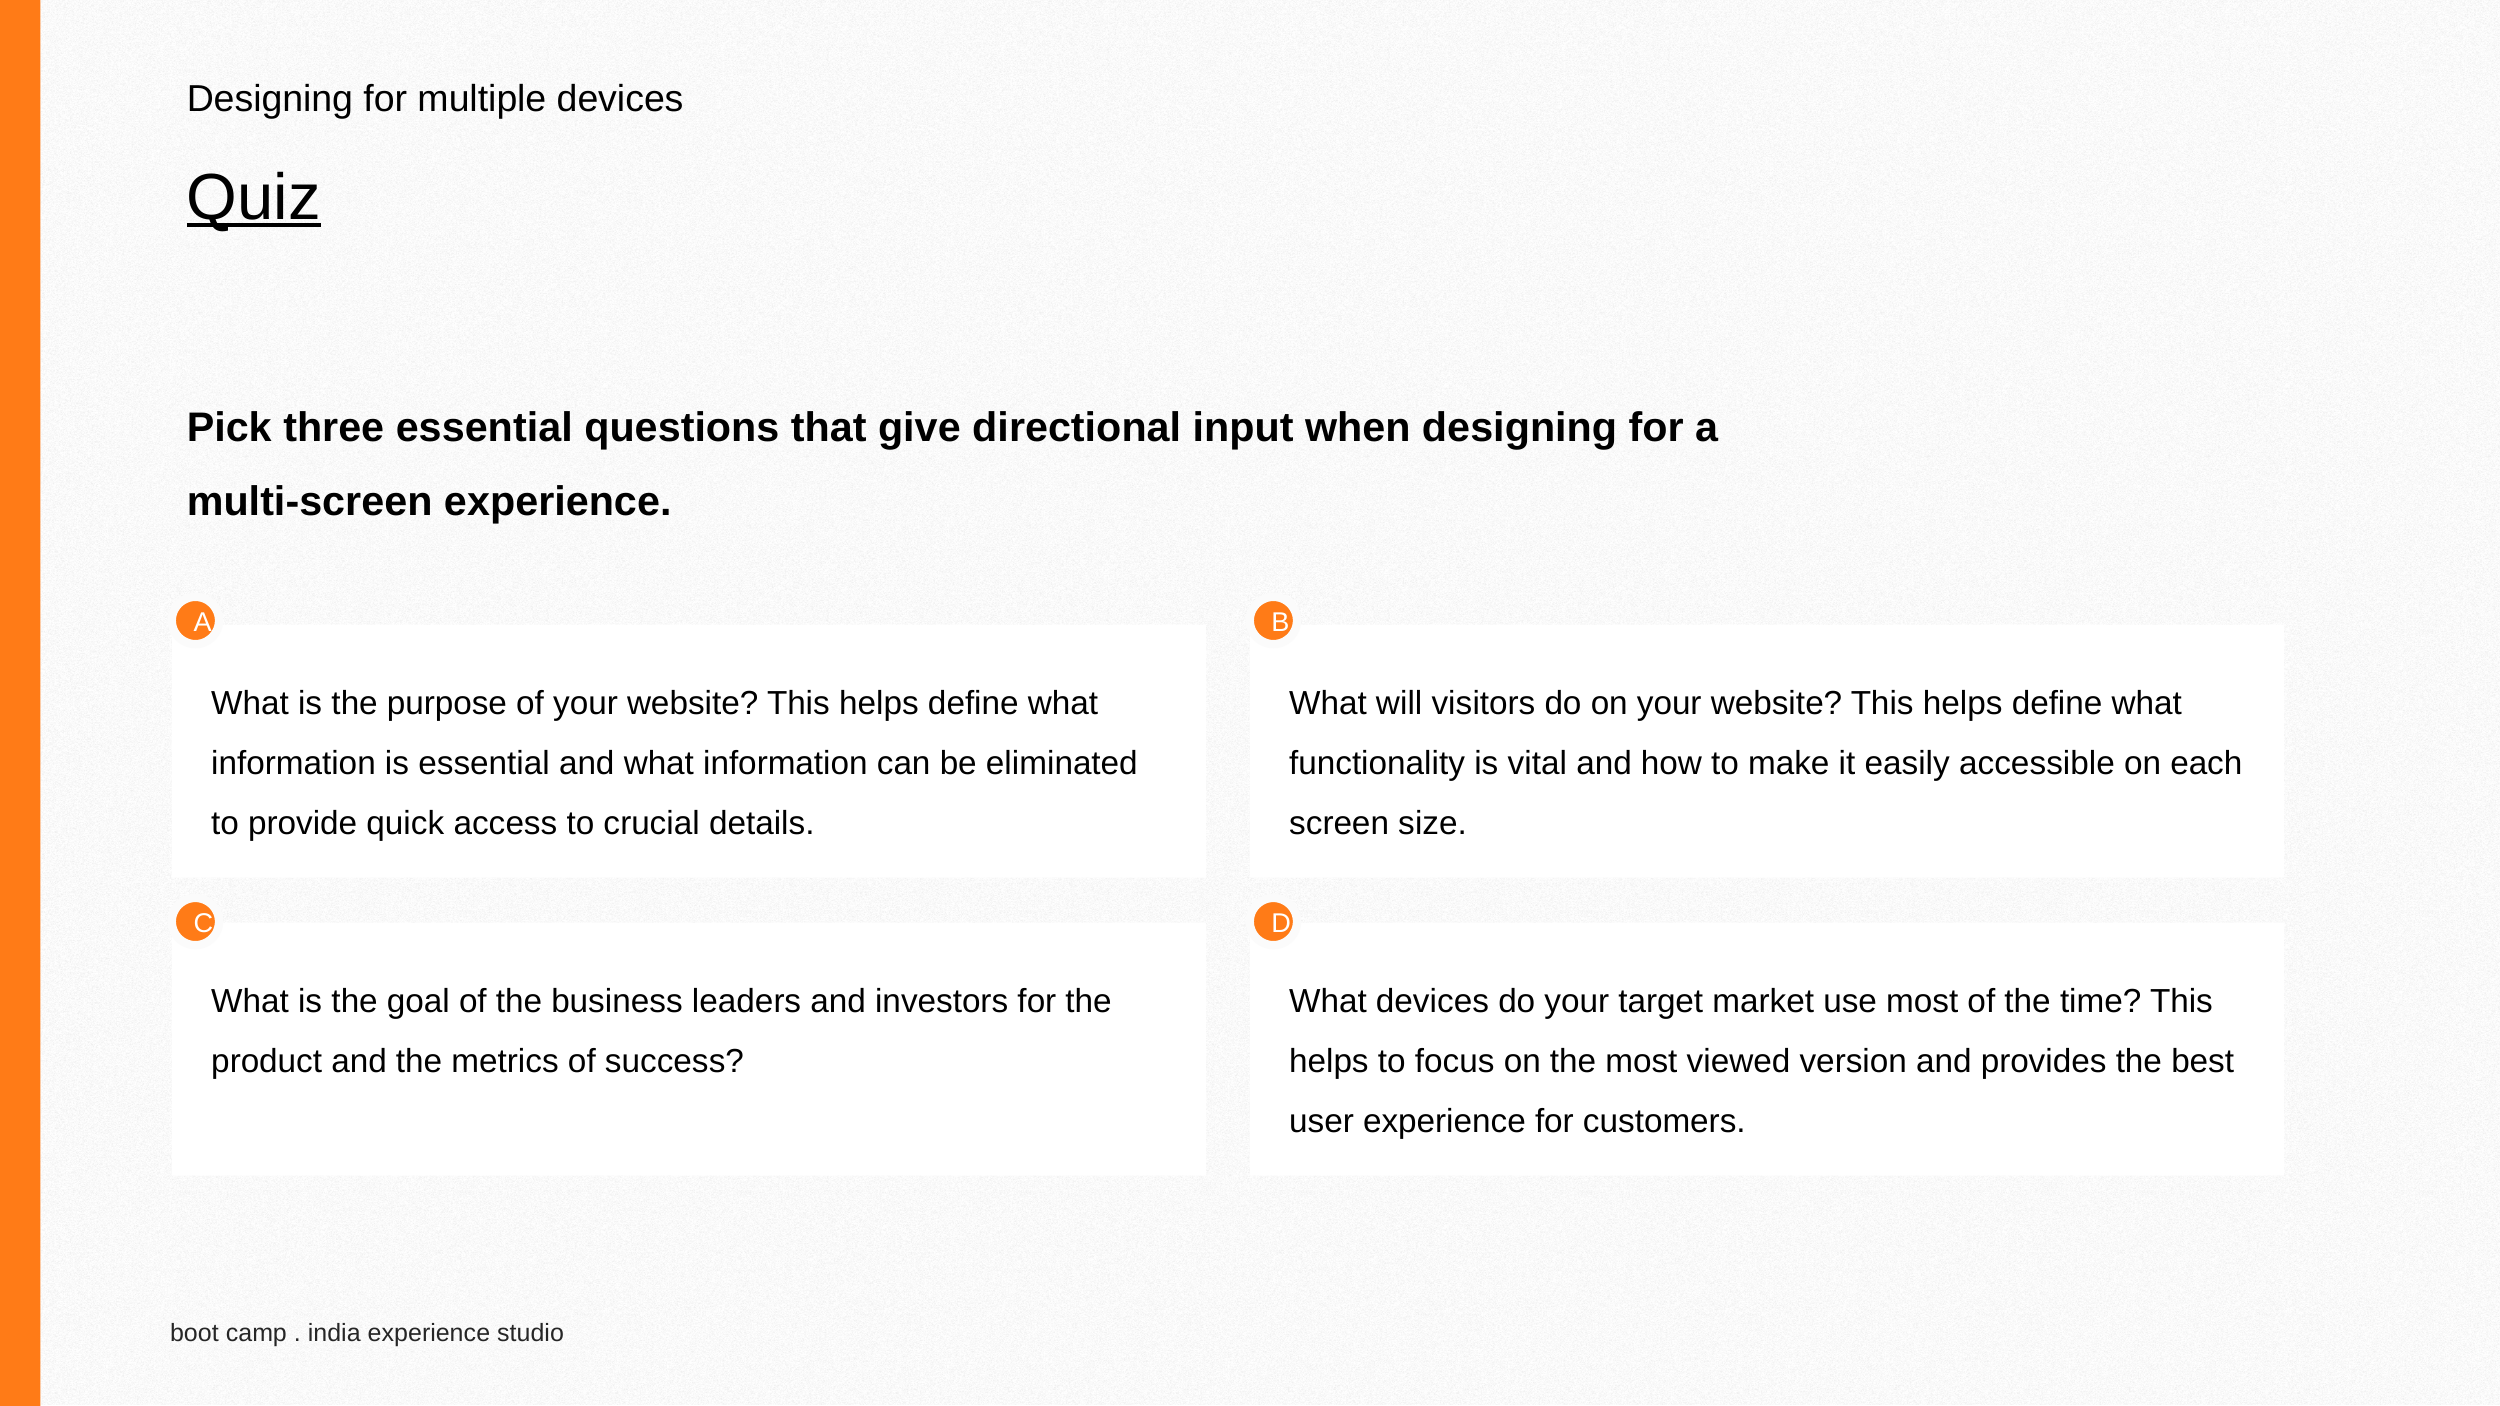

Designing for multiple devices
# Quiz
Pick three essential questions that give directional input when designing for a multi-screen experience.
A
B

What is the purpose of your website? This helps define what information is essential and what information can be eliminated to provide quick access to crucial details.
What will visitors do on your website? This helps define what functionality is vital and how to make it easily accessible on each screen size.
C
D

What is the goal of the business leaders and investors for the product and the metrics of success?​
What devices do your target market use most of the time? This helps to focus on the most viewed version and provides the best user experience for customers. ​